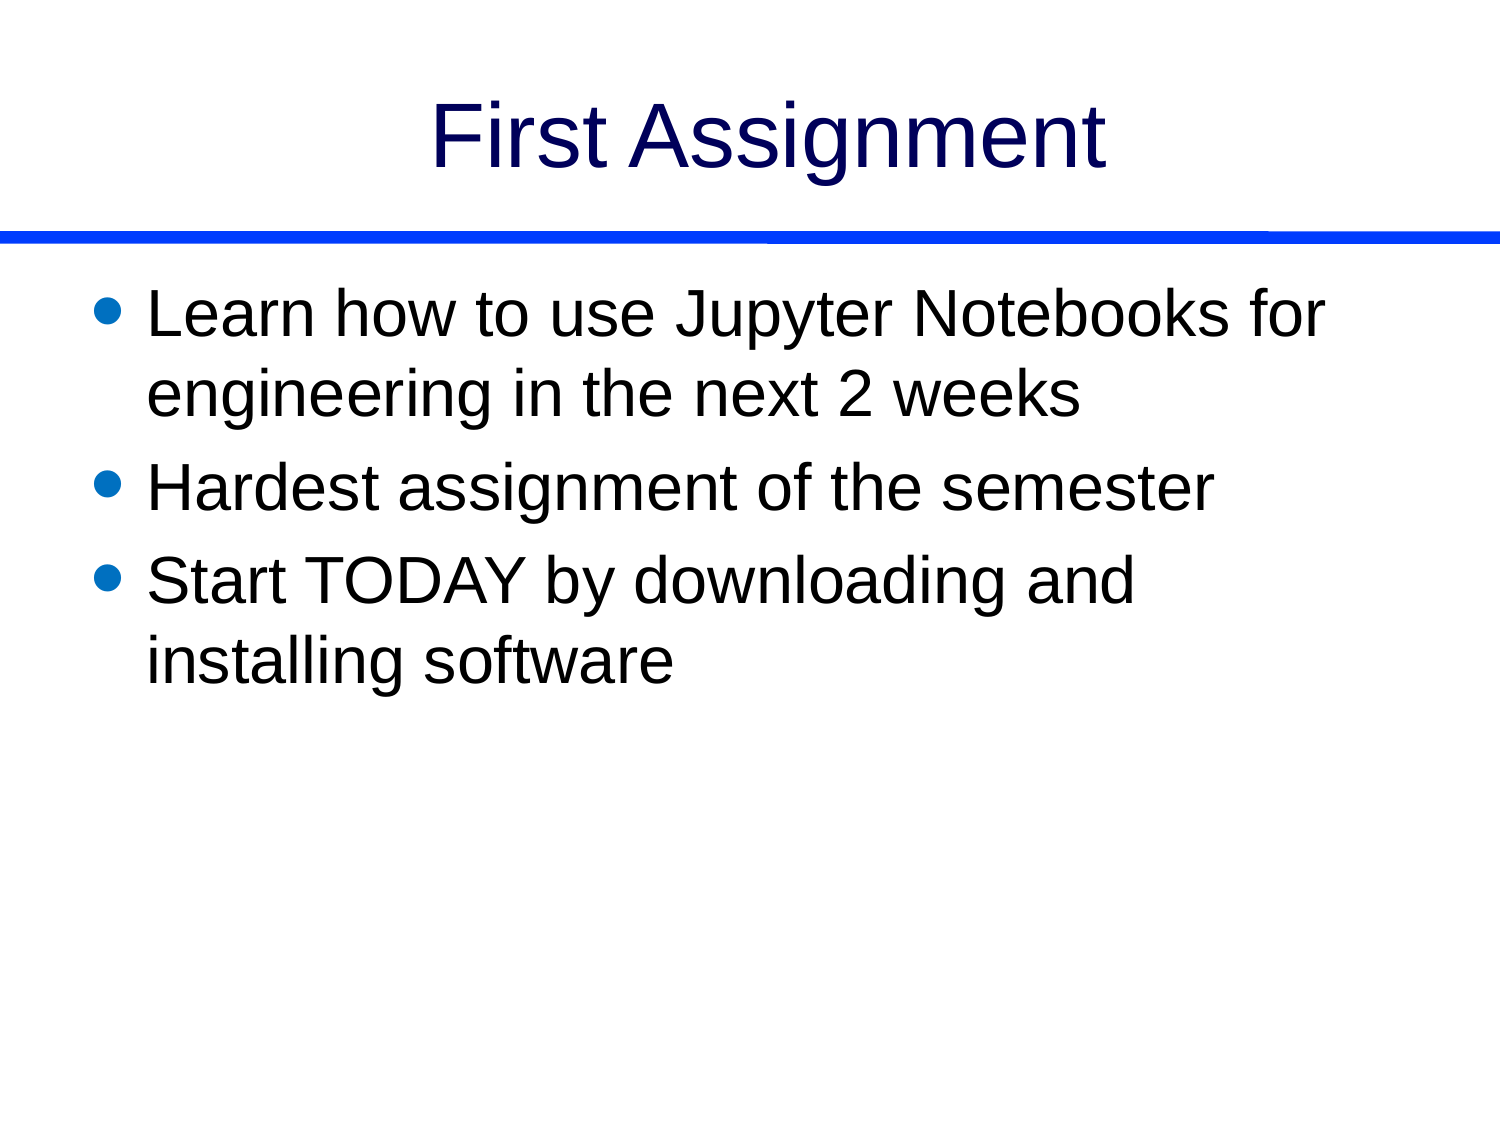

# First Assignment
Learn how to use Jupyter Notebooks for engineering in the next 2 weeks
Hardest assignment of the semester
Start TODAY by downloading and installing software